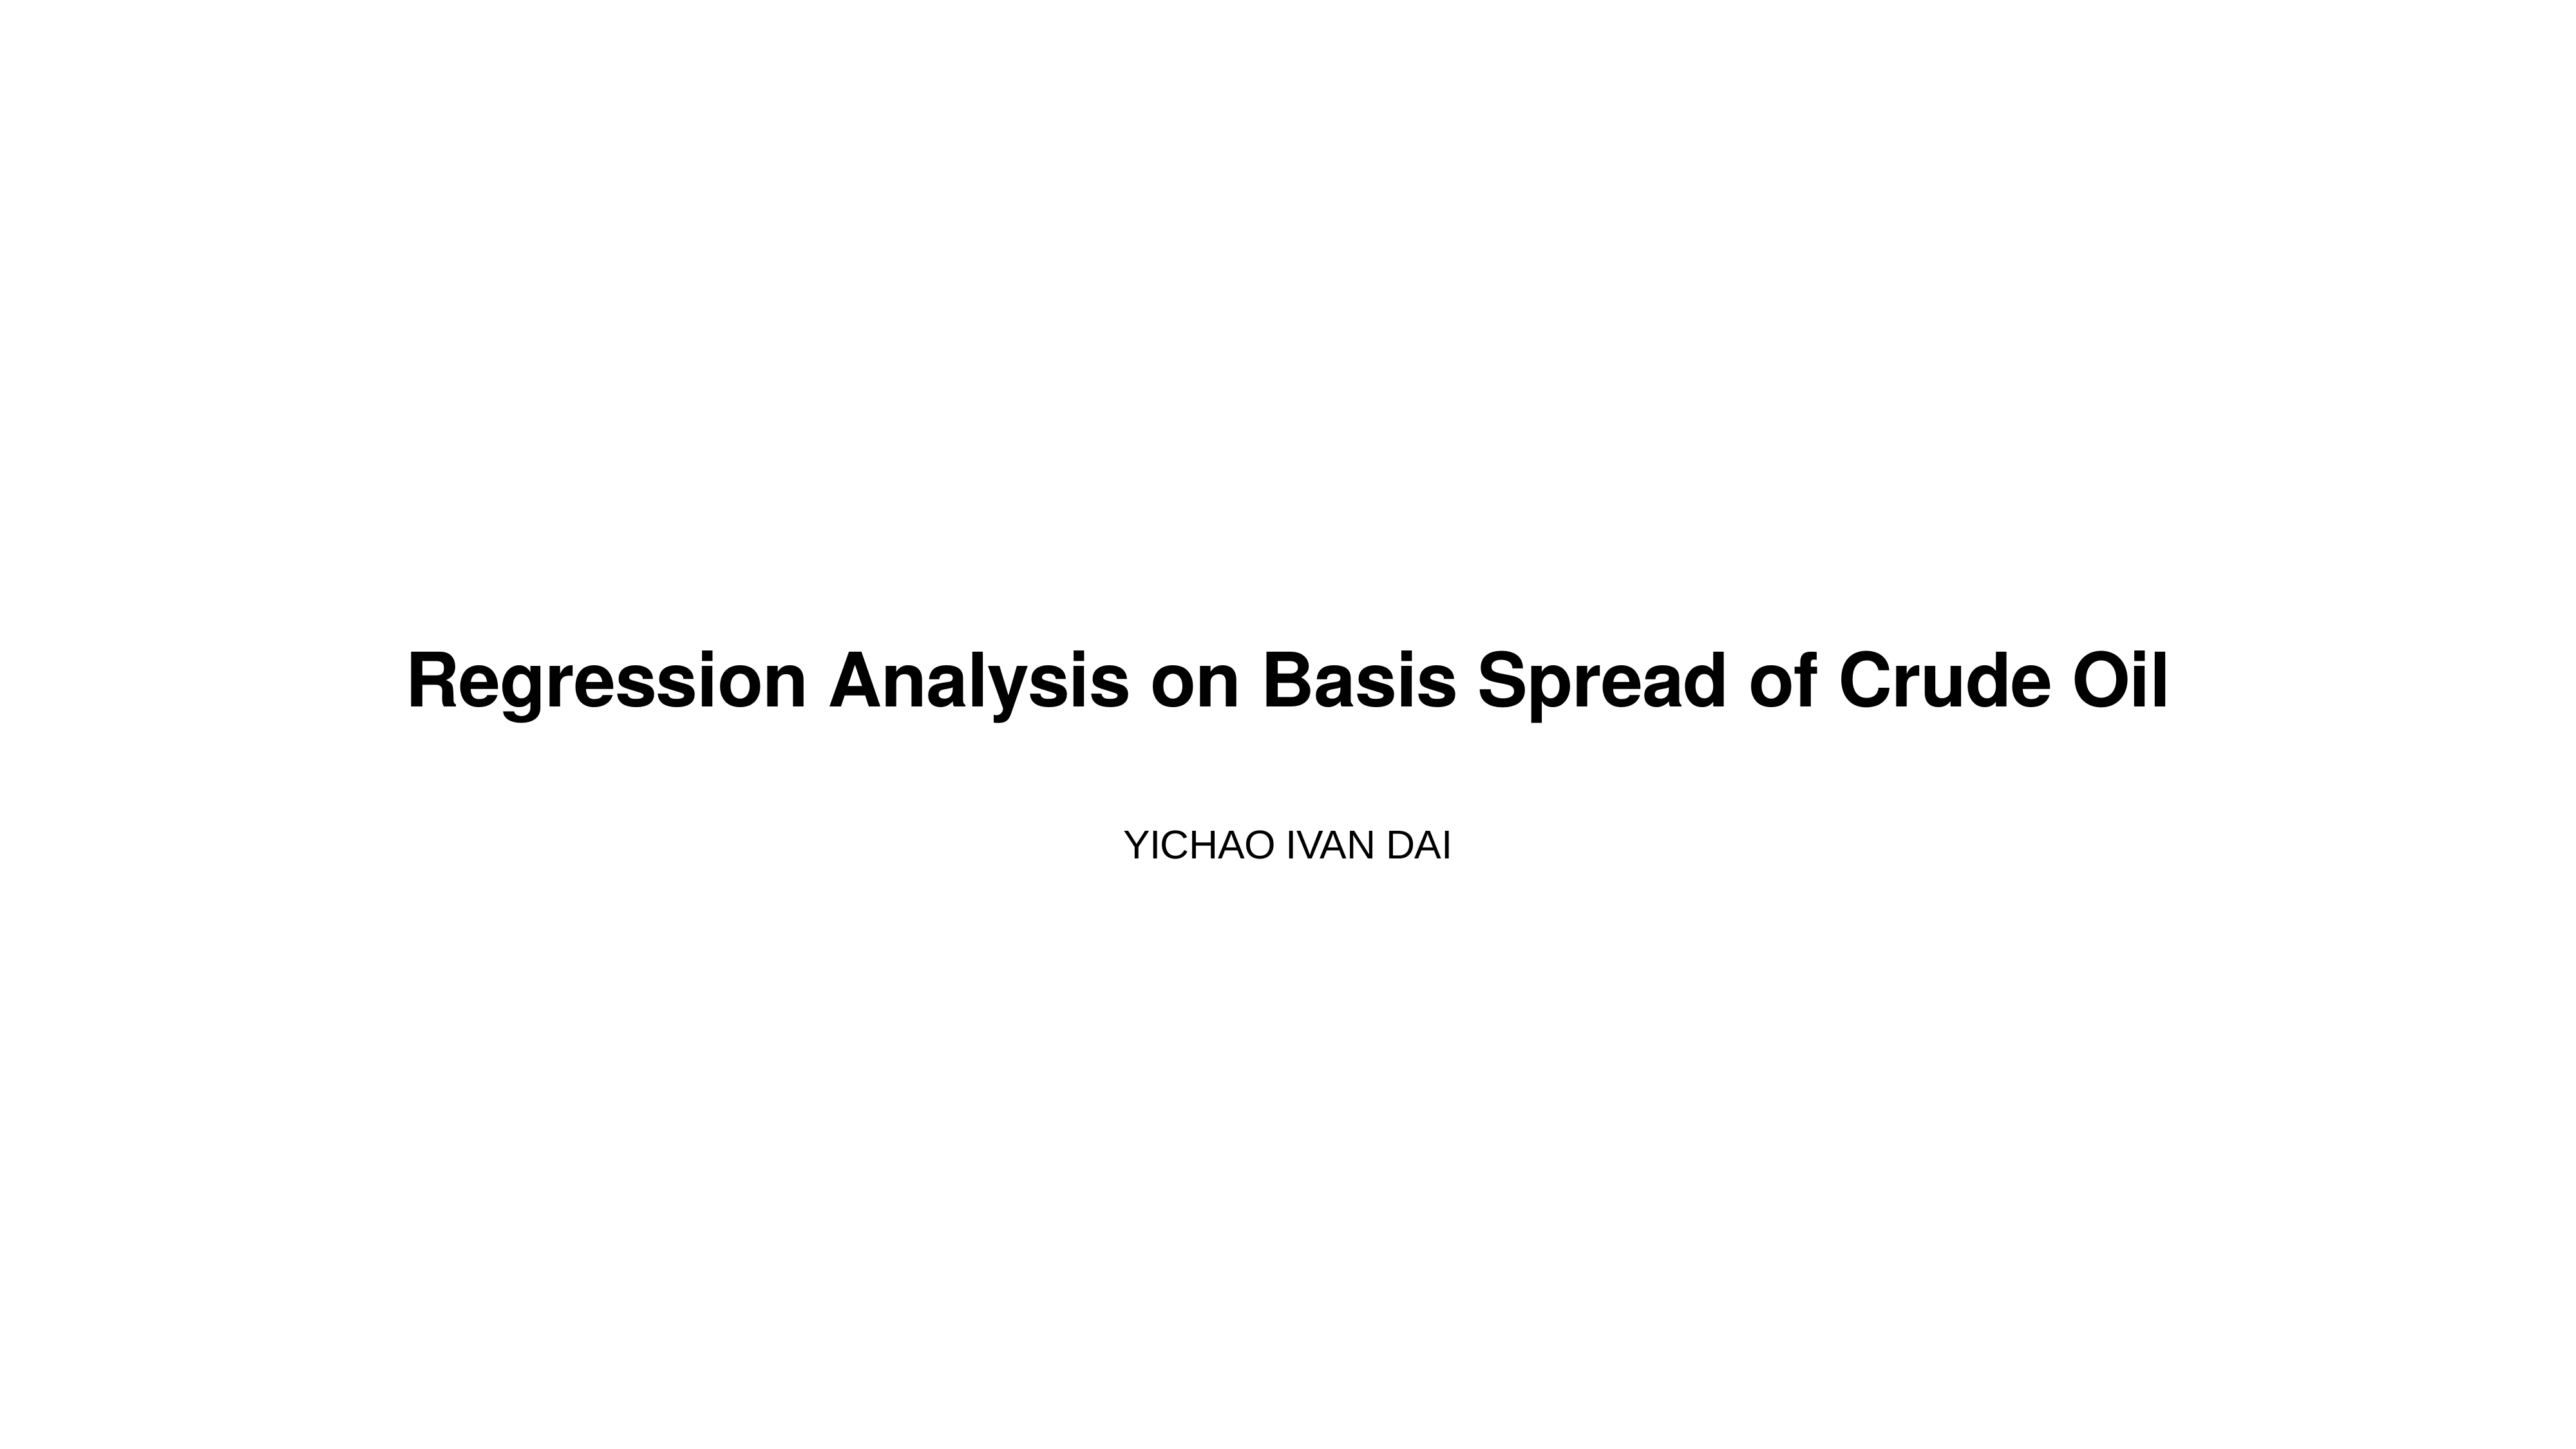

# Regression Analysis on Basis Spread of Crude Oil
YICHAO IVAN DAI